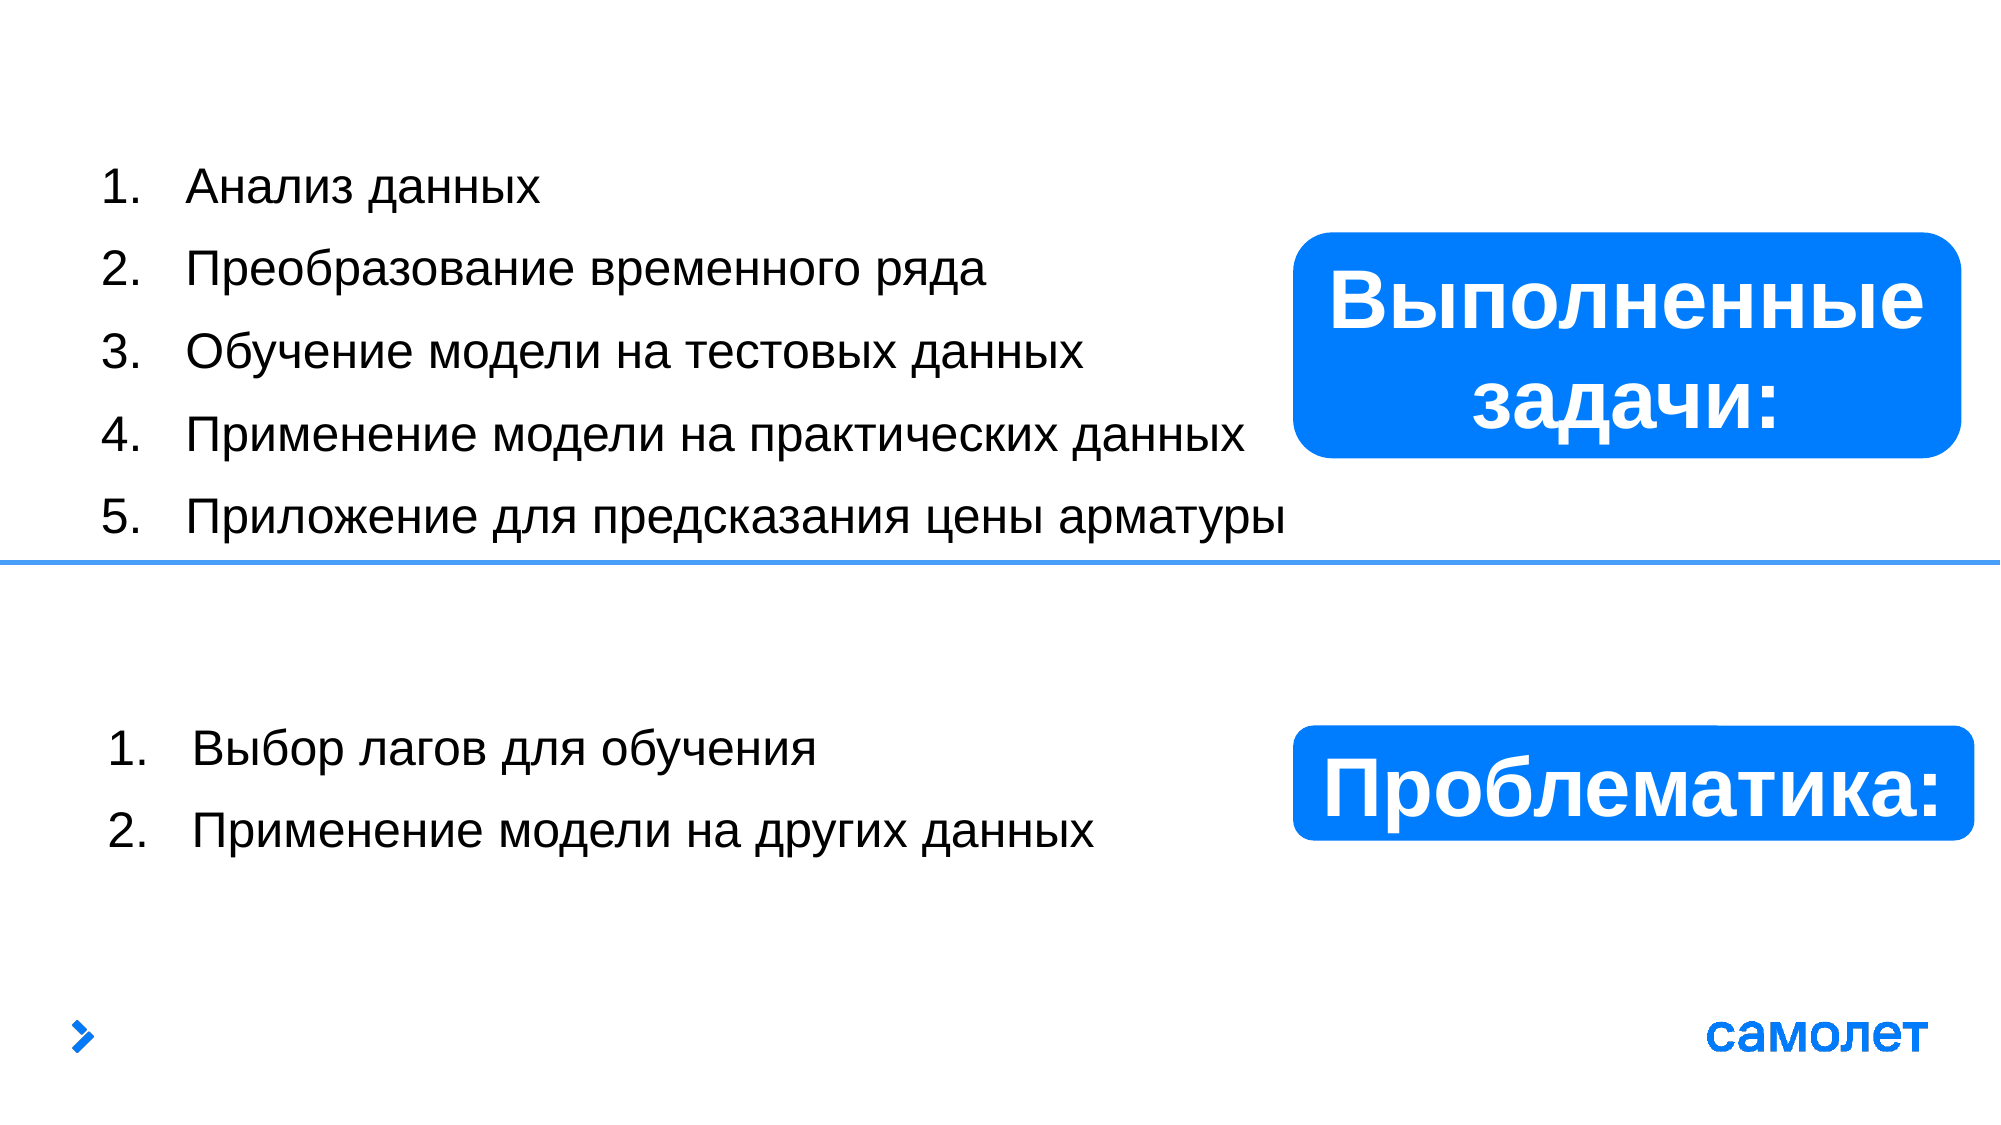

Анализ данных
Преобразование временного ряда
Обучение модели на тестовых данных
Применение модели на практических данных
Приложение для предсказания цены арматуры
Выполненные задачи:
Выбор лагов для обучения
Применение модели на других данных
Проблематика: